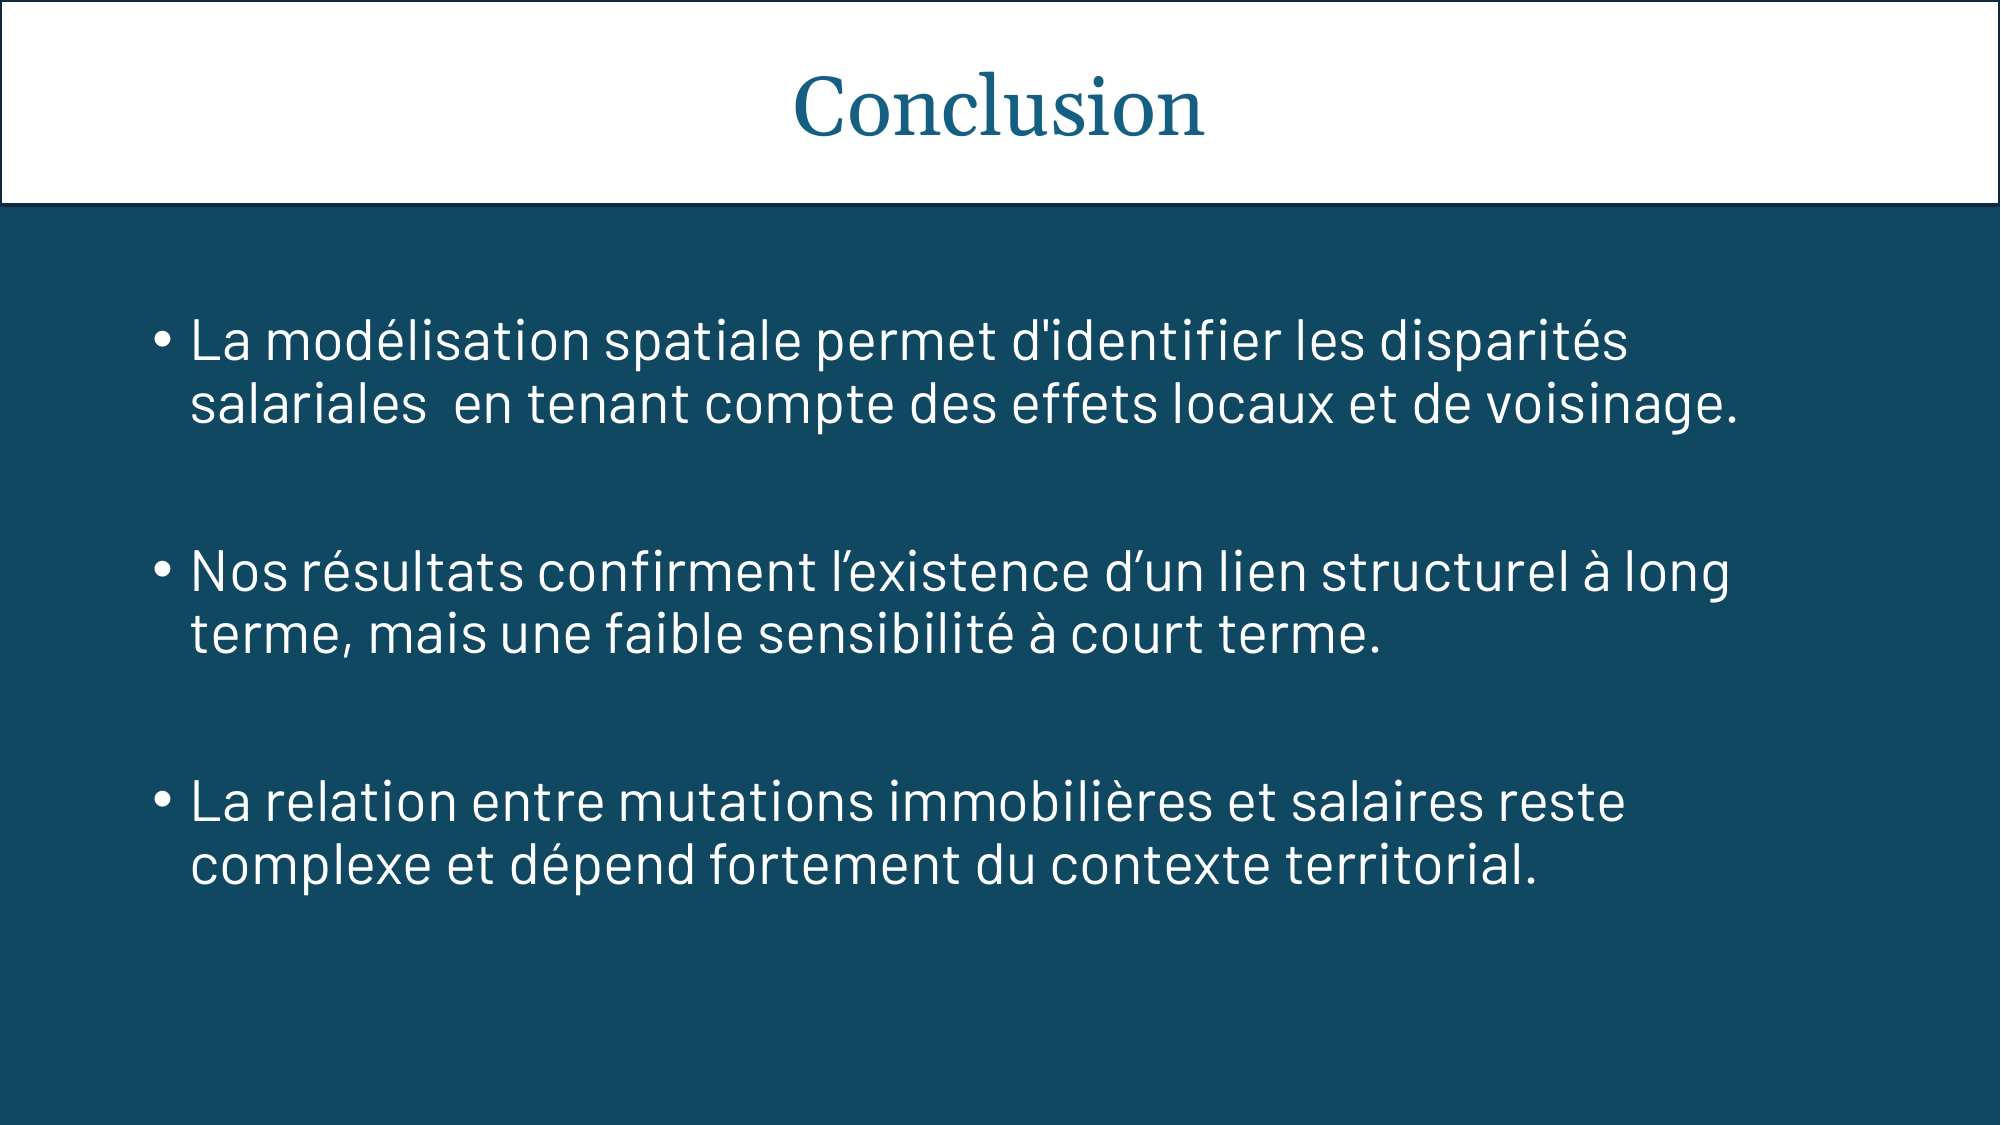

Conclusion
La modélisation spatiale permet d'identifier les disparités salariales  en tenant compte des effets locaux et de voisinage.

Nos résultats confirment l’existence d’un lien structurel à long terme, mais une faible sensibilité à court terme.

La relation entre mutations immobilières et salaires reste complexe et dépend fortement du contexte territorial.